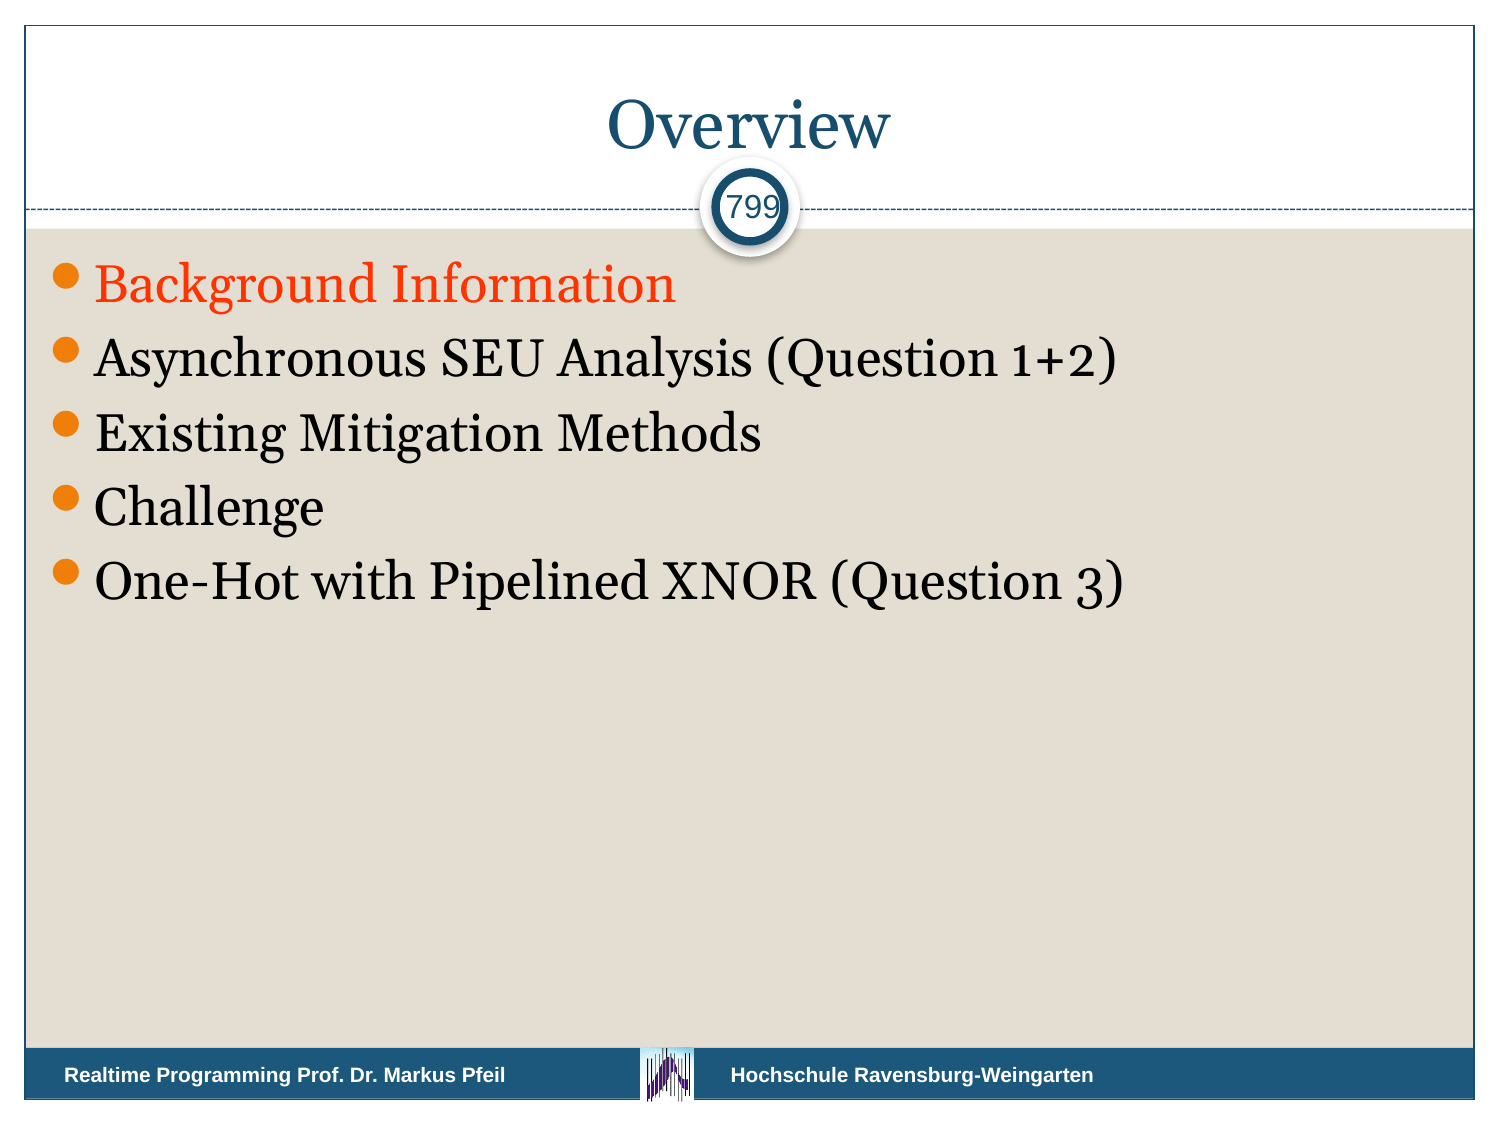

# Overview
799
Background Information
Asynchronous SEU Analysis (Question 1+2)
Existing Mitigation Methods
Challenge
One-Hot with Pipelined XNOR (Question 3)
Realtime Programming Prof. Dr. Markus Pfeil